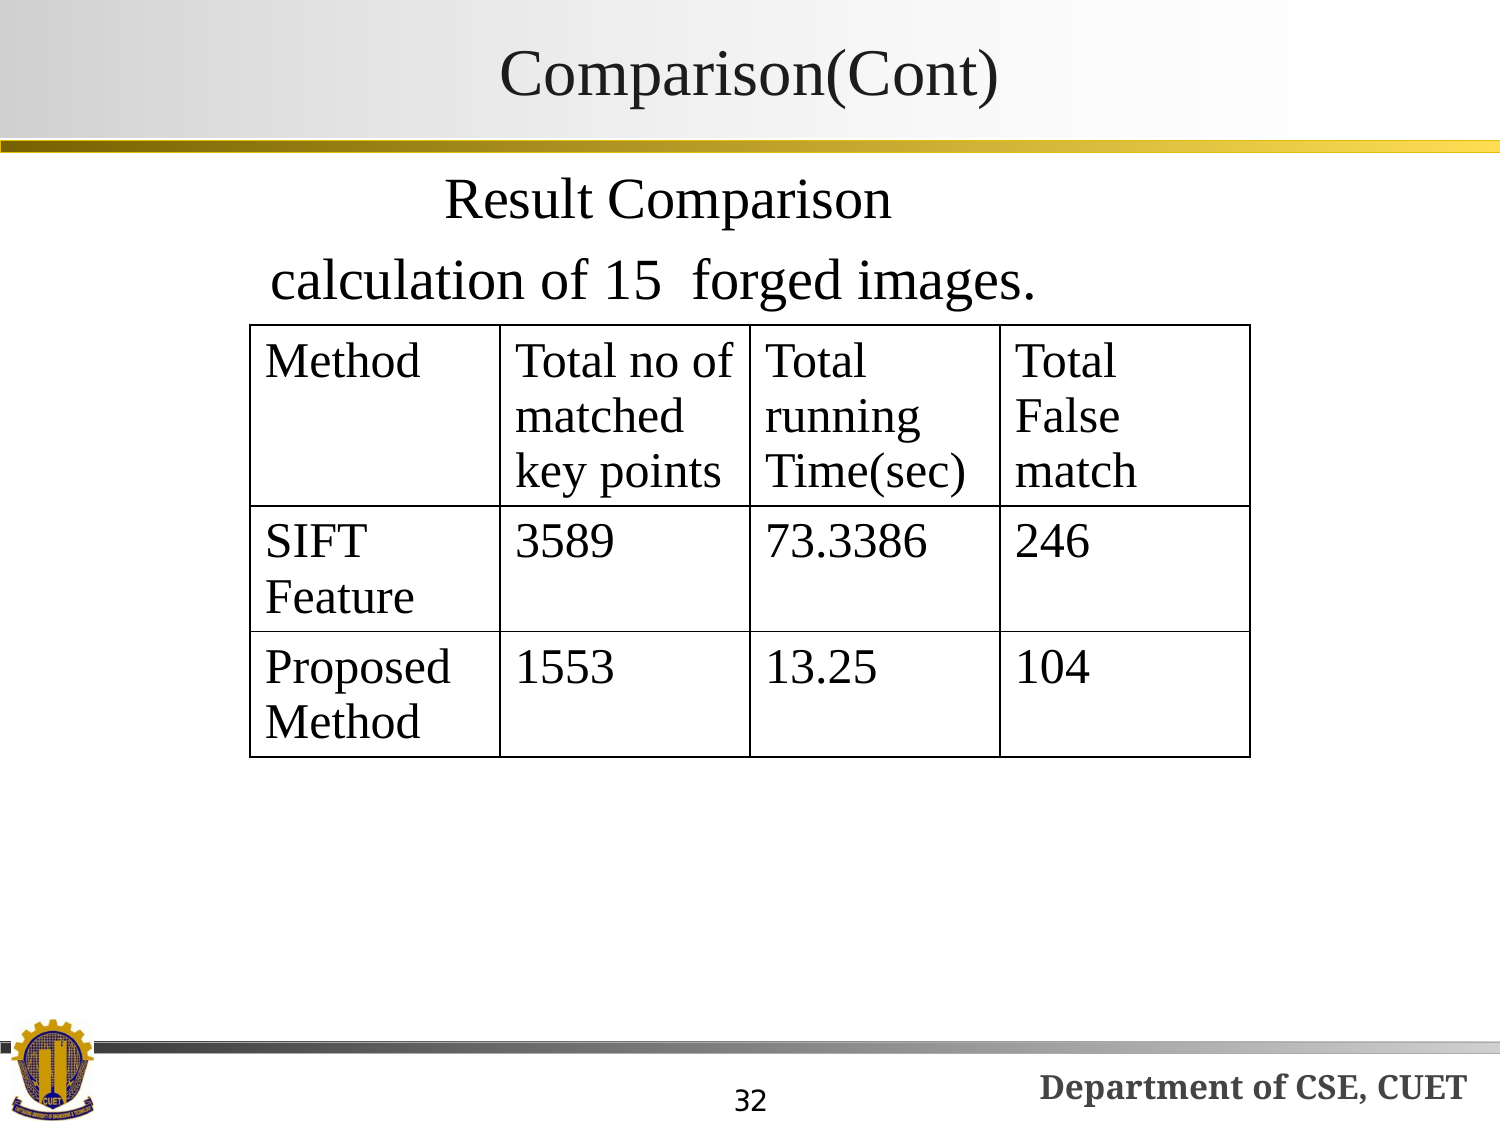

# Comparison(Cont)
                            Result Comparison
                calculation of 15  forged images.

| Method | Total no of matched key points | Total running Time(sec) | Total False match |
| --- | --- | --- | --- |
| SIFT Feature | 3589 | 73.3386 | 246 |
| Proposed Method | 1553 | 13.25 | 104 |